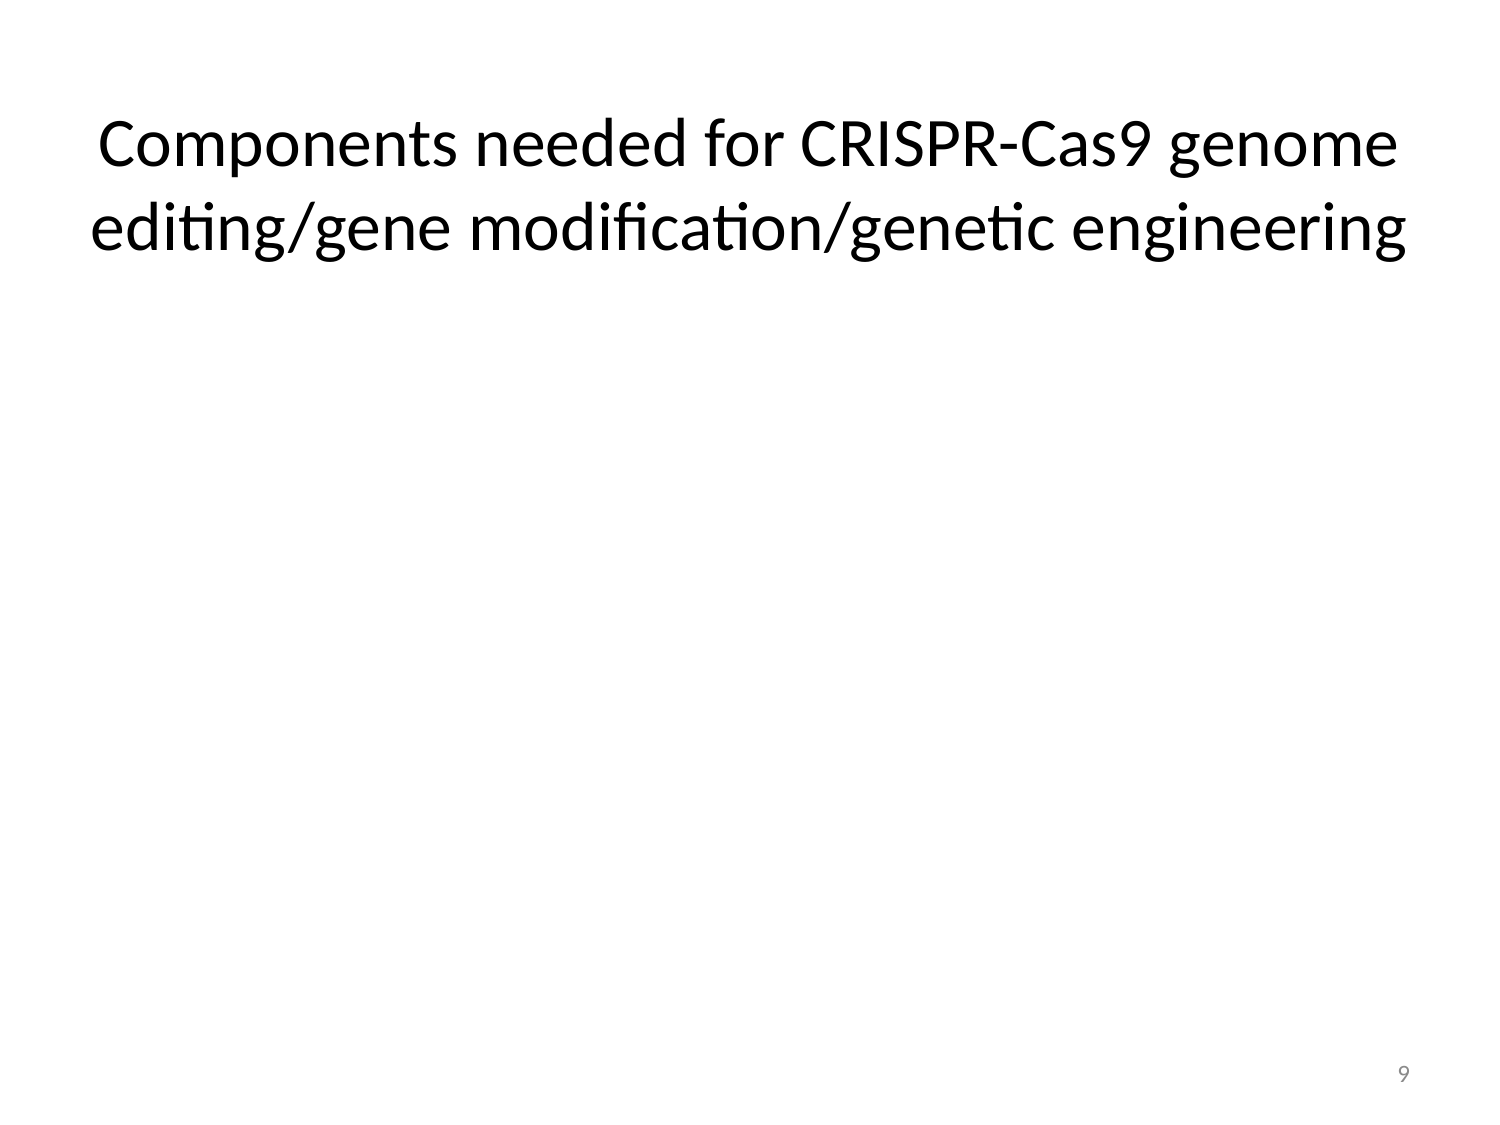

# Components needed for CRISPR-Cas9 genome editing/gene modification/genetic engineering
9